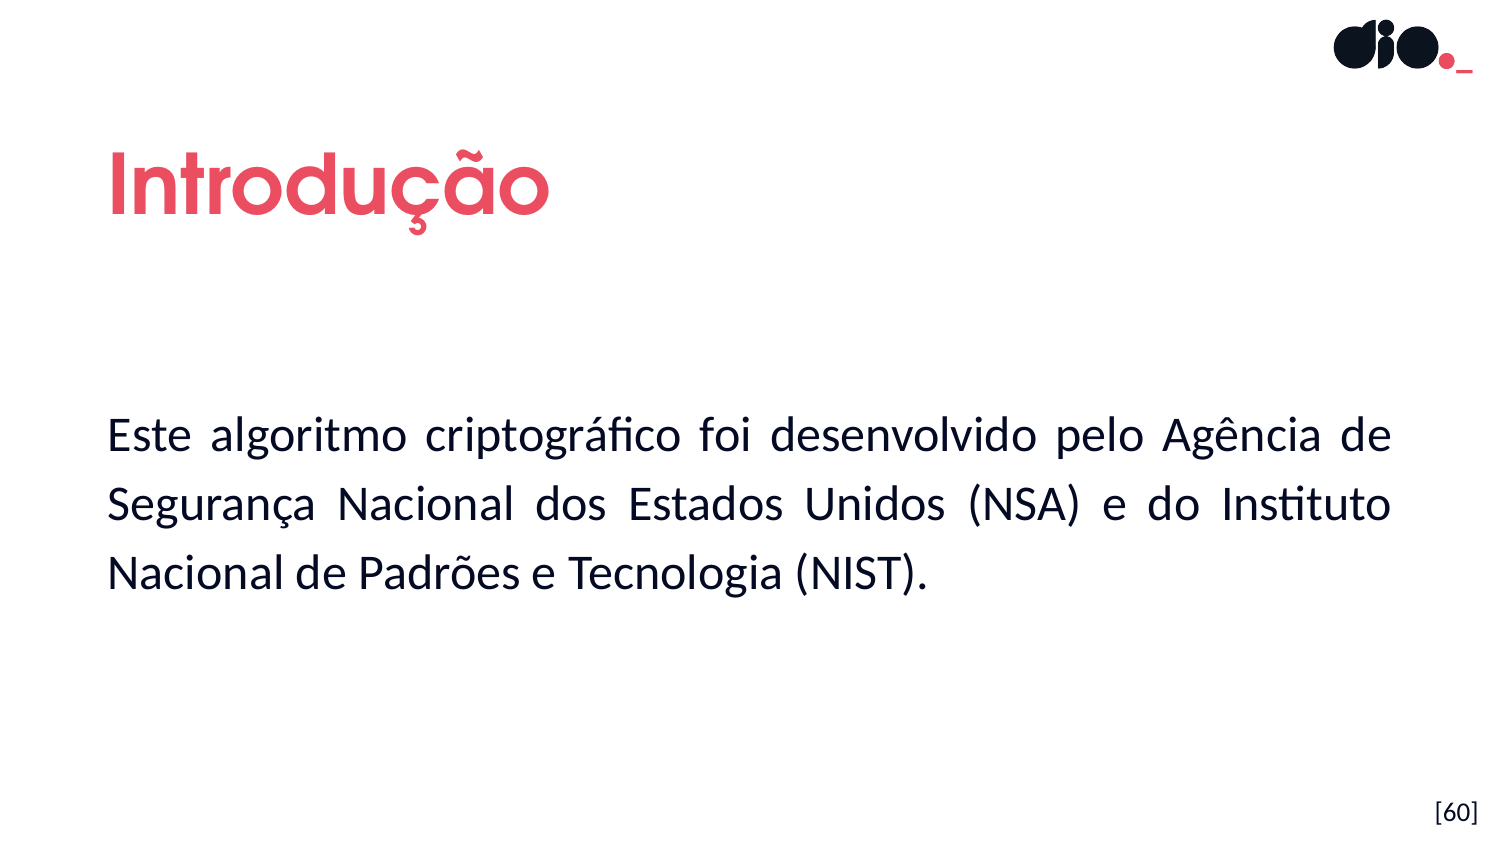

Introdução
Este algoritmo criptográfico foi desenvolvido pelo Agência de Segurança Nacional dos Estados Unidos (NSA) e do Instituto Nacional de Padrões e Tecnologia (NIST).
[60]